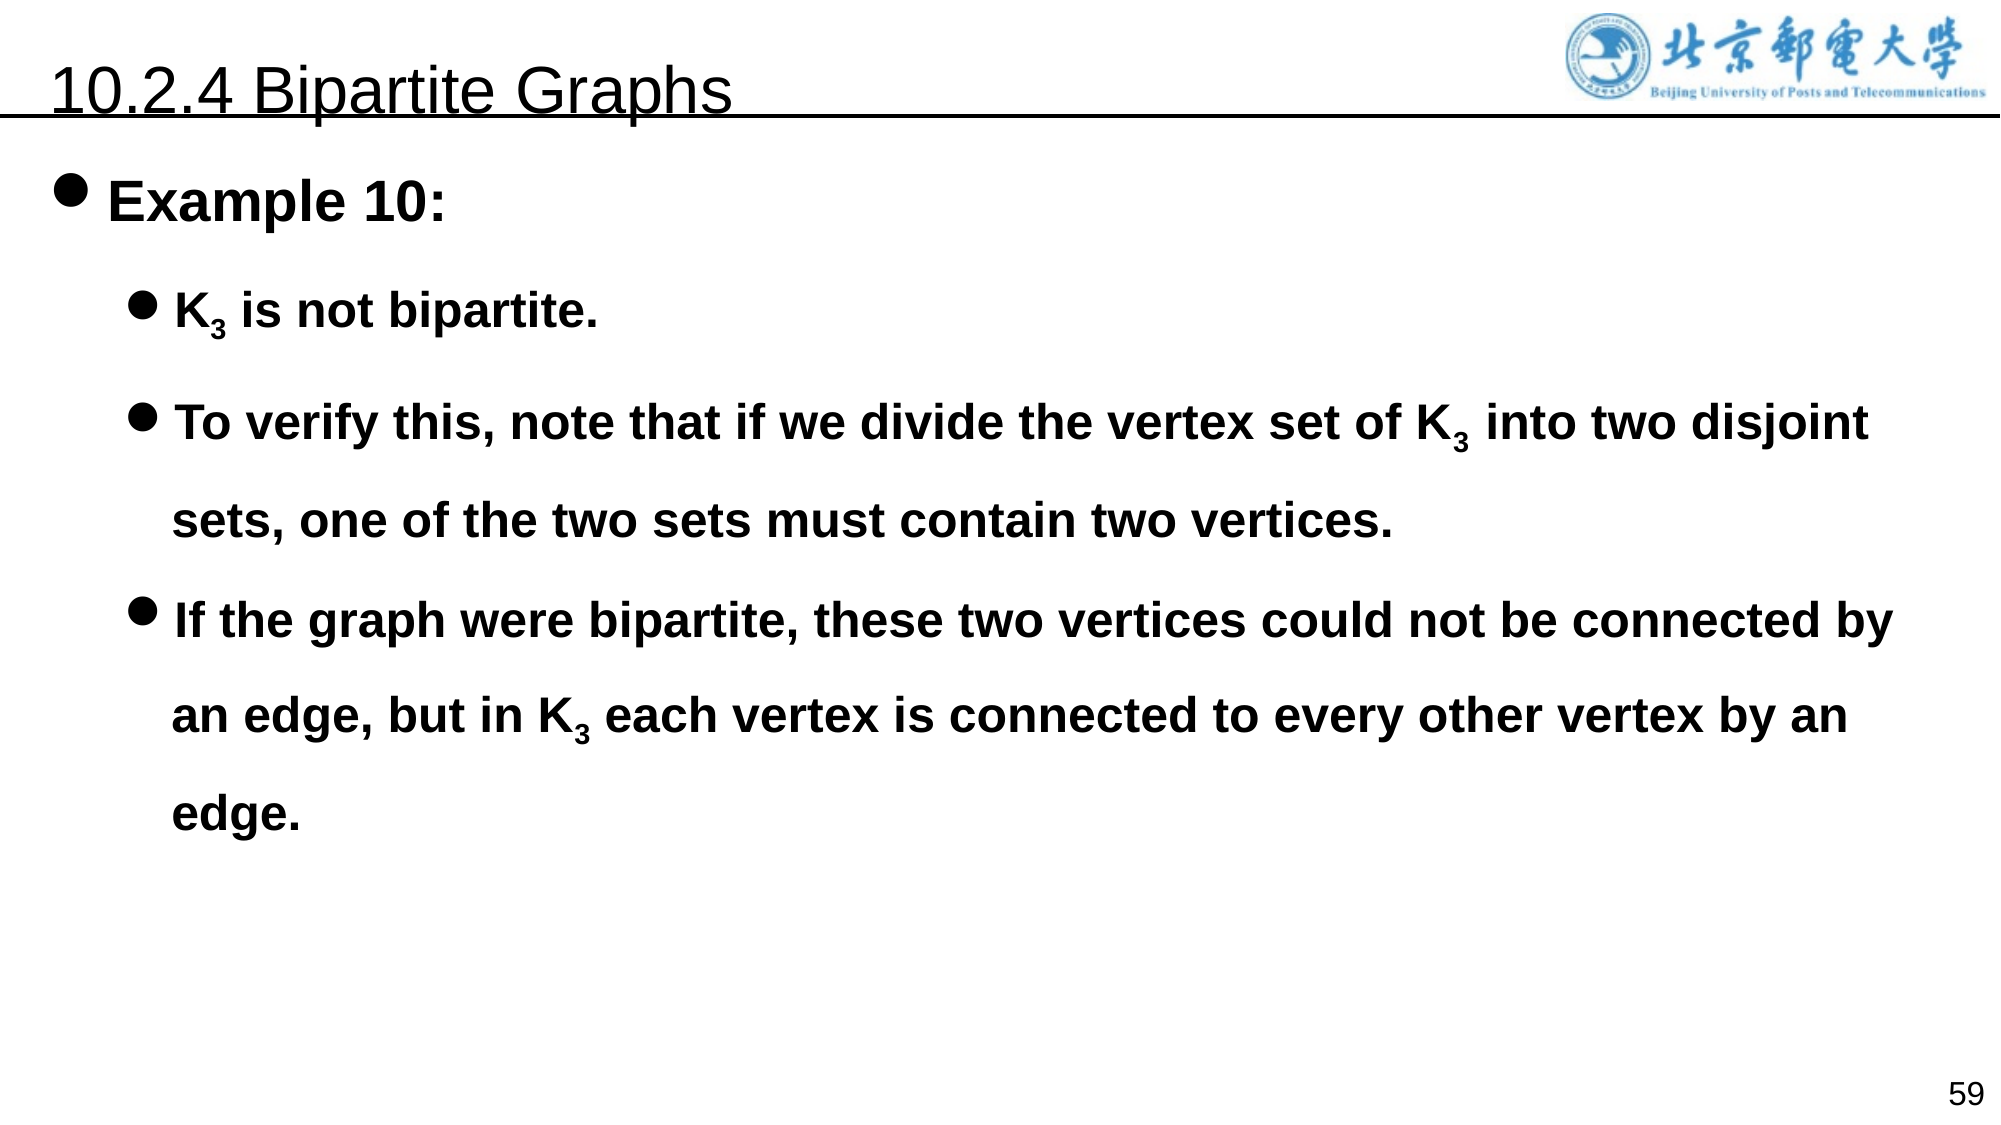

10.2.4 Bipartite Graphs
Example 10:
K3 is not bipartite.
To verify this, note that if we divide the vertex set of K3  into two disjoint sets, one of the two sets must contain two vertices.
If the graph were bipartite, these two vertices could not be connected by an edge, but in K3 each vertex is connected to every other vertex by an edge.